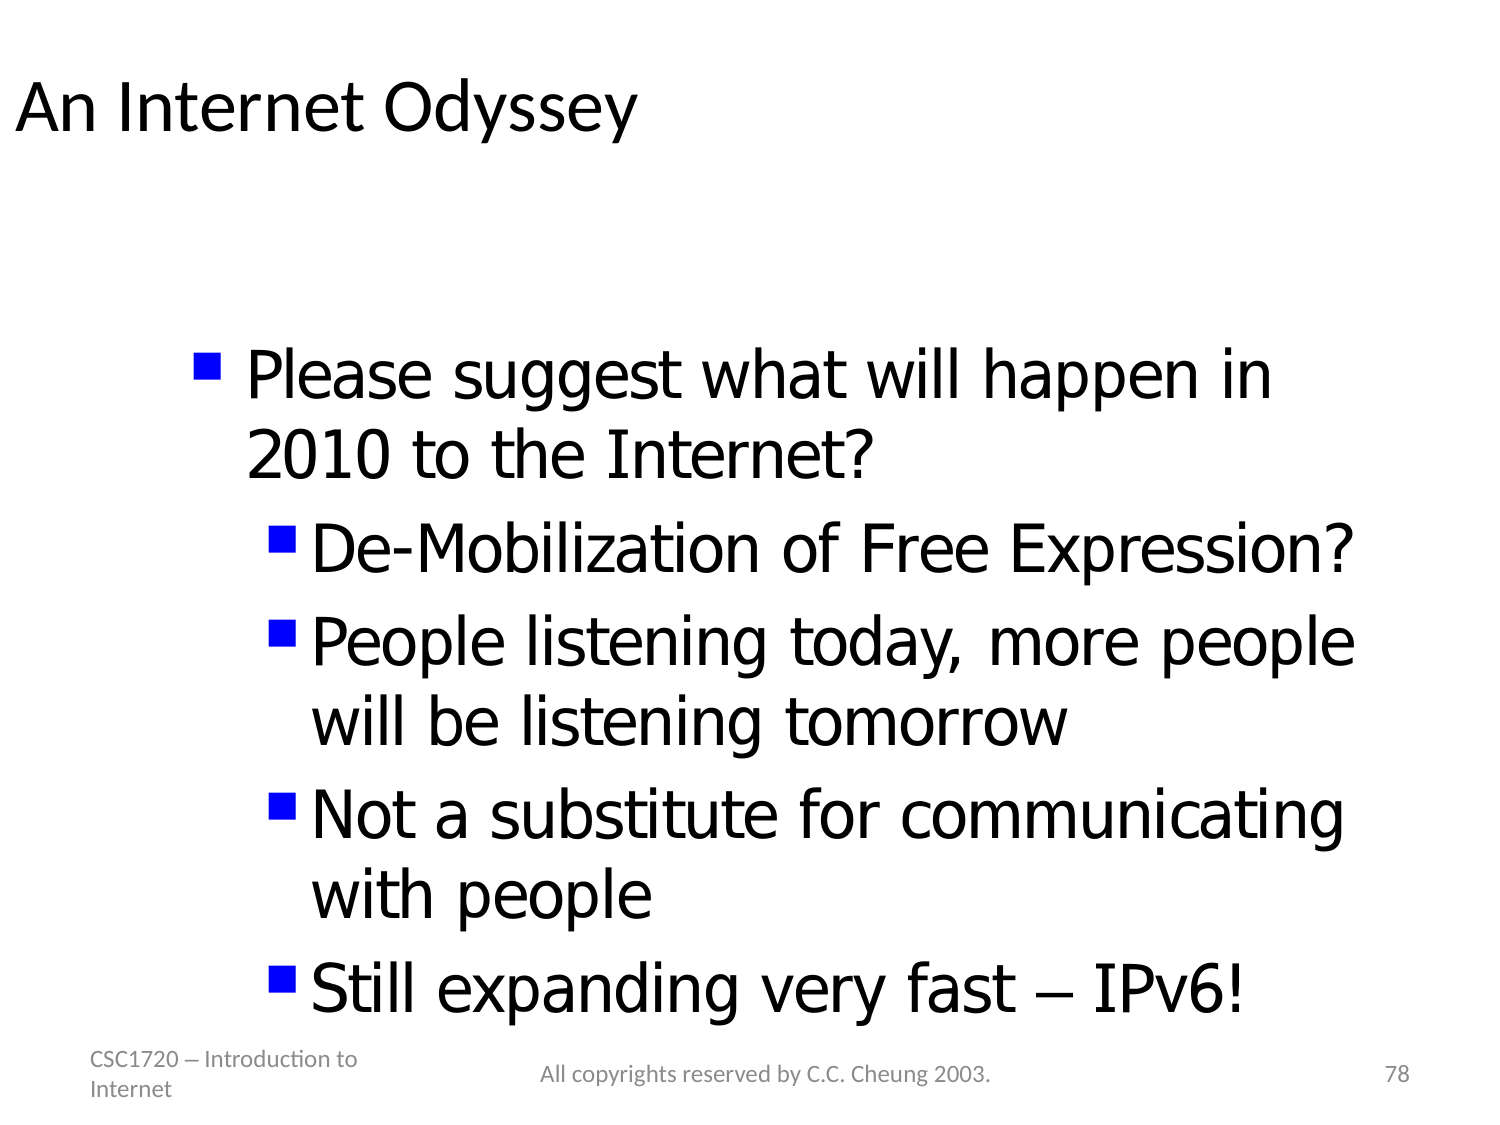

# An Internet Odyssey
Please suggest what will happen in 2010 to the Internet?
De-Mobilization of Free Expression?
People listening today, more people will be listening tomorrow
Not a substitute for communicating with people
Still expanding very fast – IPv6!
CSC1720 – Introduction to Internet
All copyrights reserved by C.C. Cheung 2003.
78